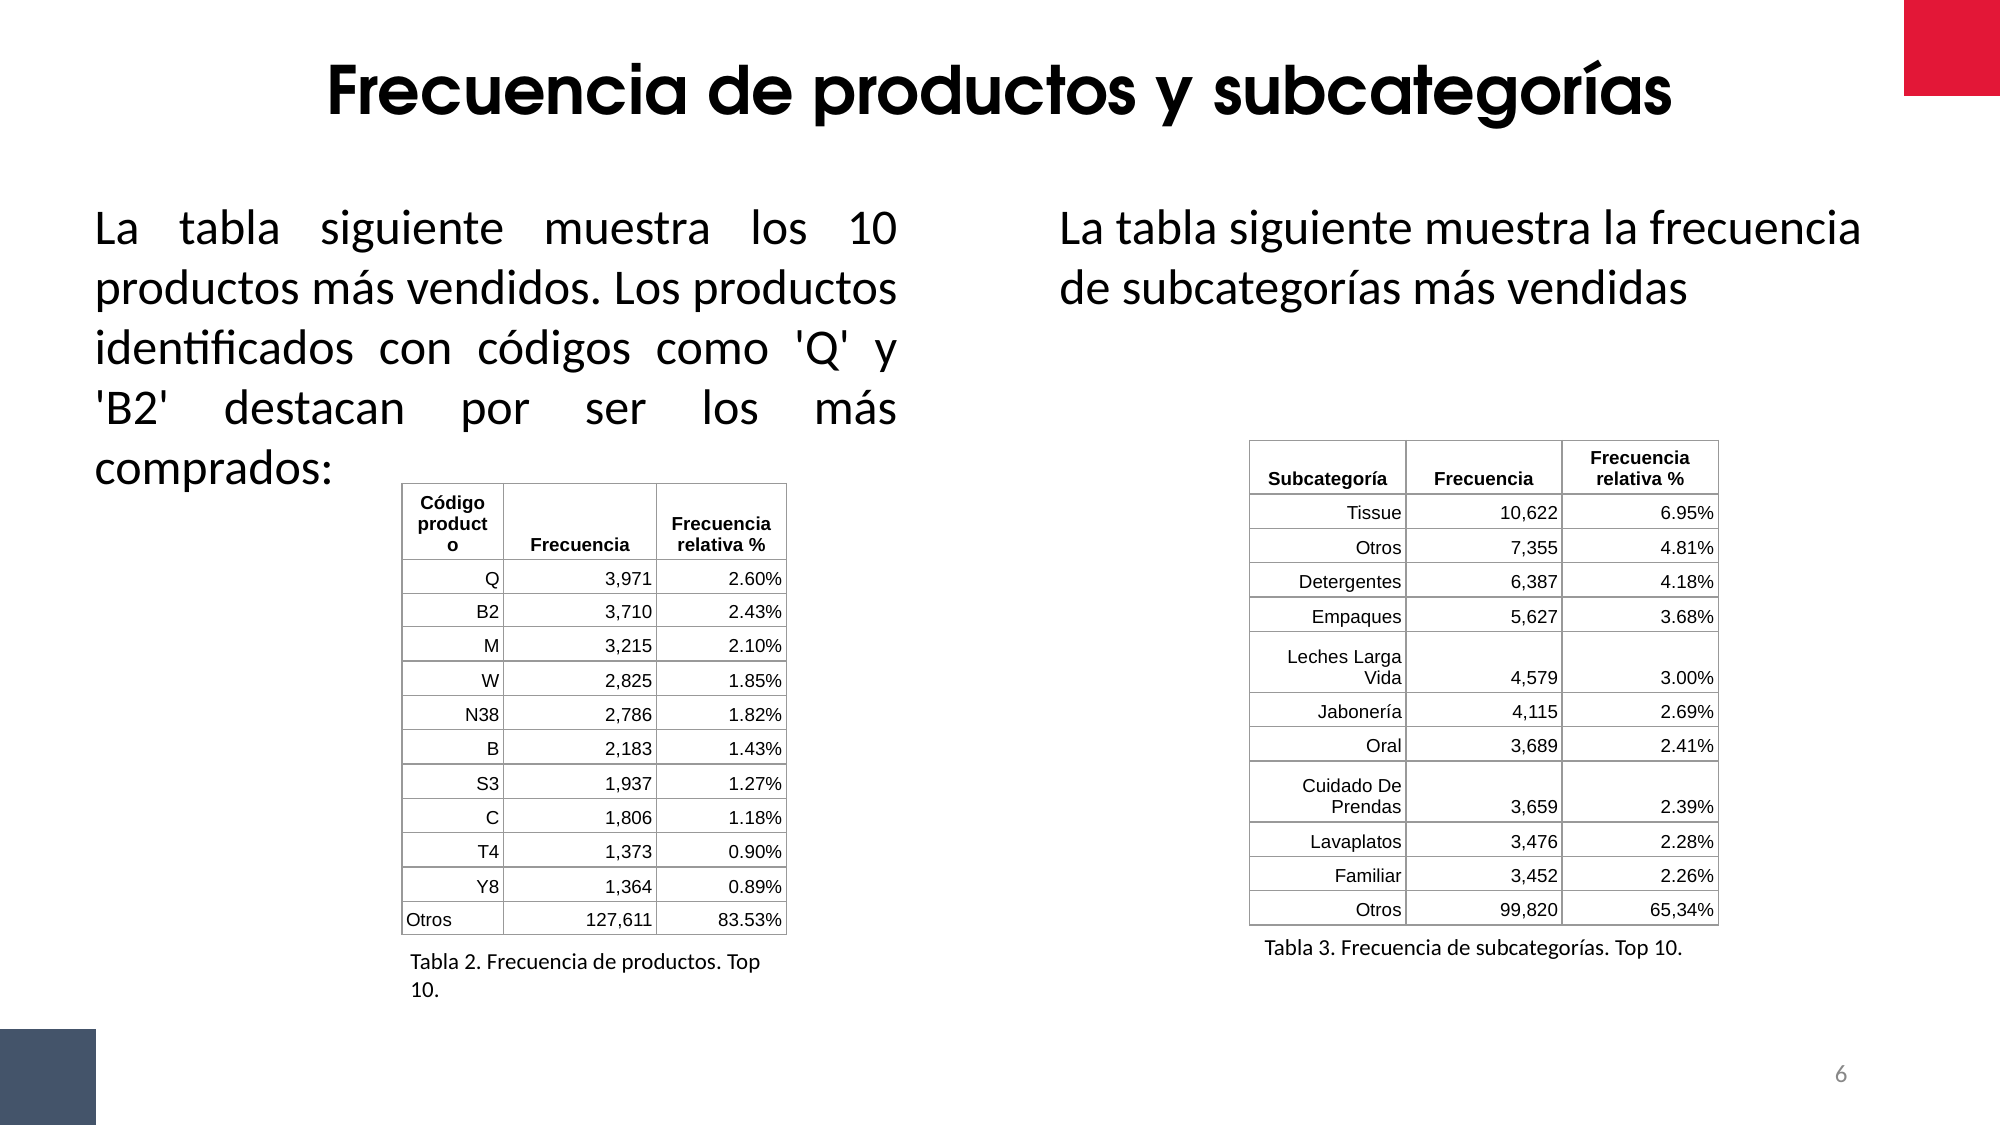

Frecuencia de productos y subcategorías
La tabla siguiente muestra los 10 productos más vendidos. Los productos identificados con códigos como 'Q' y 'B2' destacan por ser los más comprados:
La tabla siguiente muestra la frecuencia de subcategorías más vendidas
| Subcategoría | Frecuencia | Frecuencia relativa % |
| --- | --- | --- |
| Tissue | 10,622 | 6.95% |
| Otros | 7,355 | 4.81% |
| Detergentes | 6,387 | 4.18% |
| Empaques | 5,627 | 3.68% |
| Leches Larga Vida | 4,579 | 3.00% |
| Jabonería | 4,115 | 2.69% |
| Oral | 3,689 | 2.41% |
| Cuidado De Prendas | 3,659 | 2.39% |
| Lavaplatos | 3,476 | 2.28% |
| Familiar | 3,452 | 2.26% |
| Otros | 99,820 | 65,34% |
| Código producto | Frecuencia | Frecuencia relativa % |
| --- | --- | --- |
| Q | 3,971 | 2.60% |
| B2 | 3,710 | 2.43% |
| M | 3,215 | 2.10% |
| W | 2,825 | 1.85% |
| N38 | 2,786 | 1.82% |
| B | 2,183 | 1.43% |
| S3 | 1,937 | 1.27% |
| C | 1,806 | 1.18% |
| T4 | 1,373 | 0.90% |
| Y8 | 1,364 | 0.89% |
| Otros | 127,611 | 83.53% |
Tabla 3. Frecuencia de subcategorías. Top 10.

Tabla 2. Frecuencia de productos. Top 10.

6